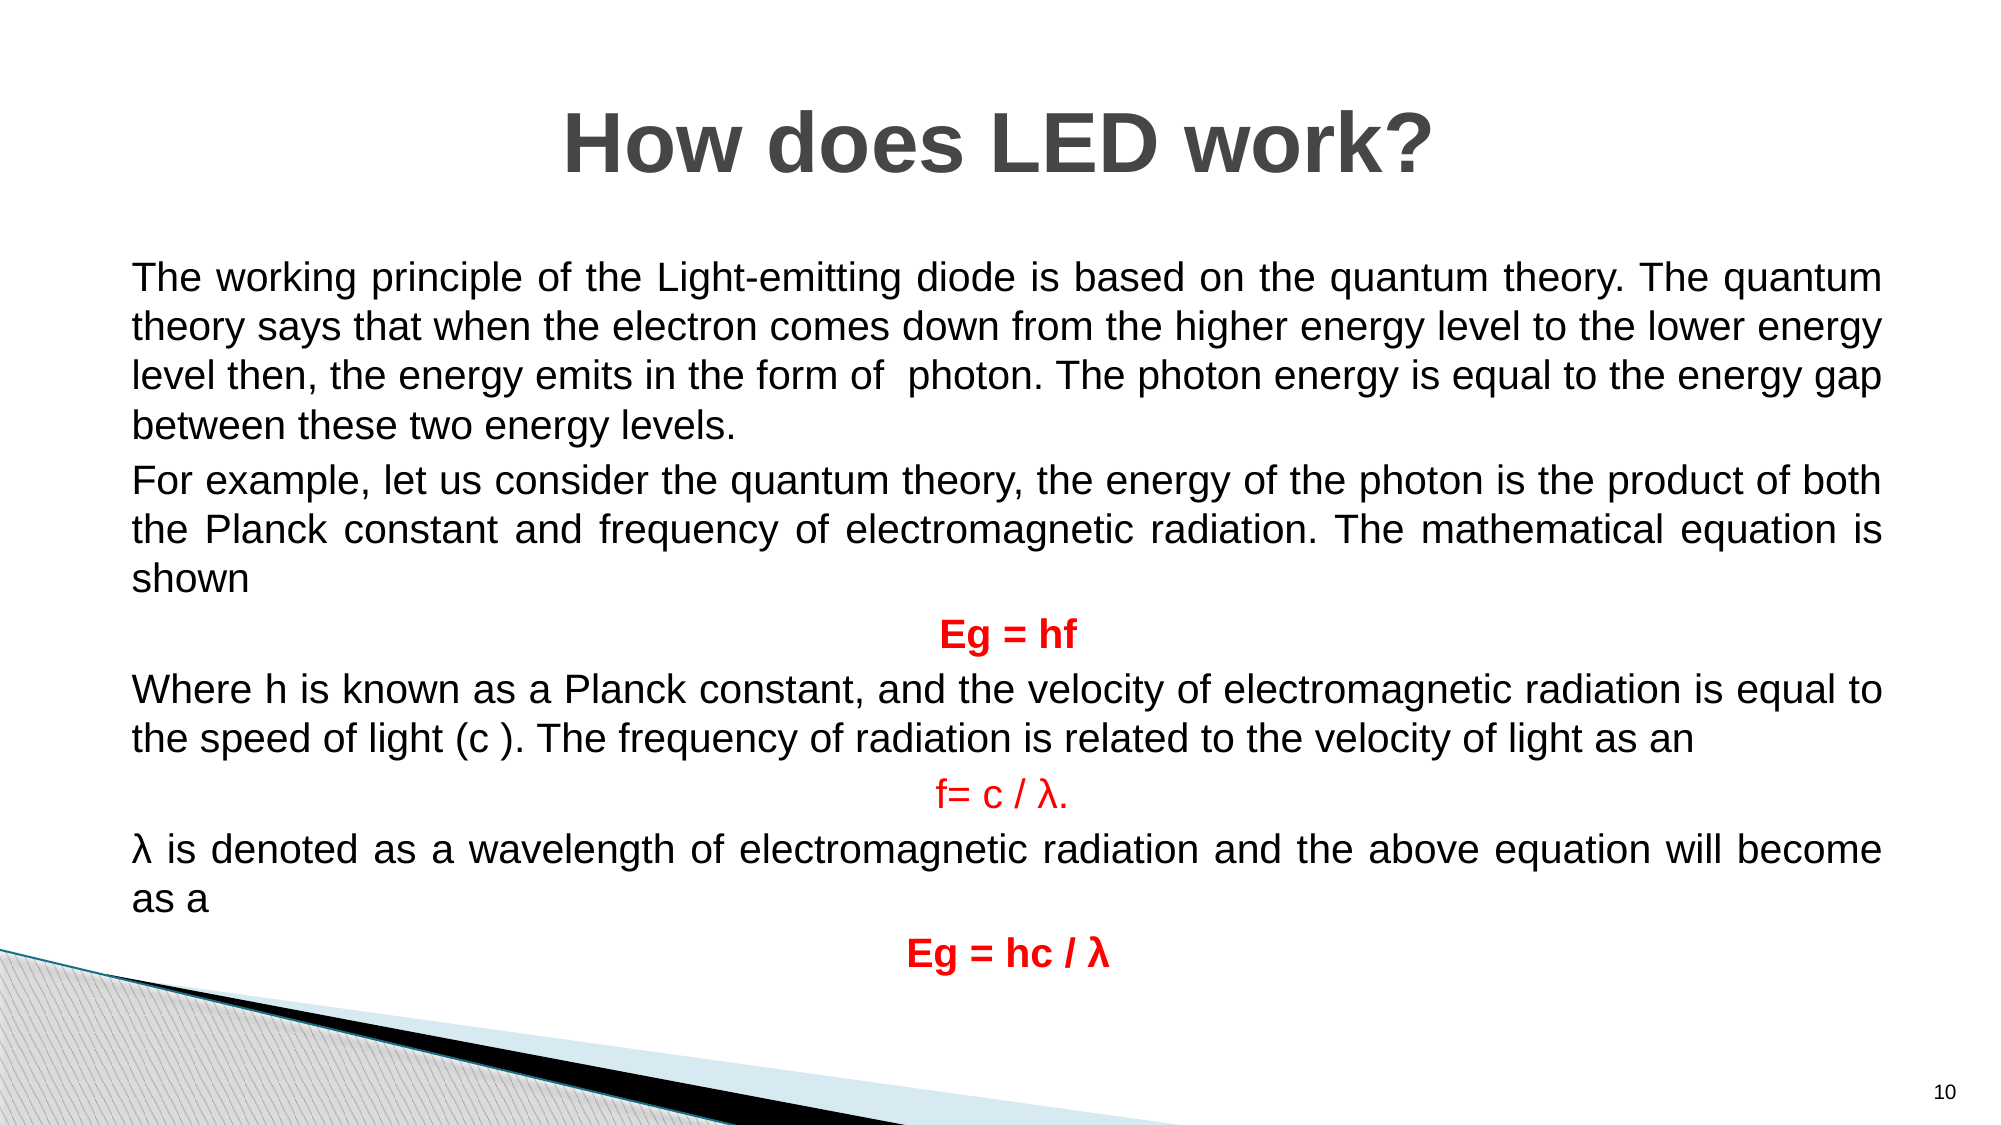

# How does LED work?
The working principle of the Light-emitting diode is based on the quantum theory. The quantum theory says that when the electron comes down from the higher energy level to the lower energy level then, the energy emits in the form of  photon. The photon energy is equal to the energy gap between these two energy levels.
For example, let us consider the quantum theory, the energy of the photon is the product of both the Planck constant and frequency of electromagnetic radiation. The mathematical equation is shown
Eg = hf
Where h is known as a Planck constant, and the velocity of electromagnetic radiation is equal to the speed of light (c ). The frequency of radiation is related to the velocity of light as an
f= c / λ.
λ is denoted as a wavelength of electromagnetic radiation and the above equation will become as a
Eg = hc / λ

10